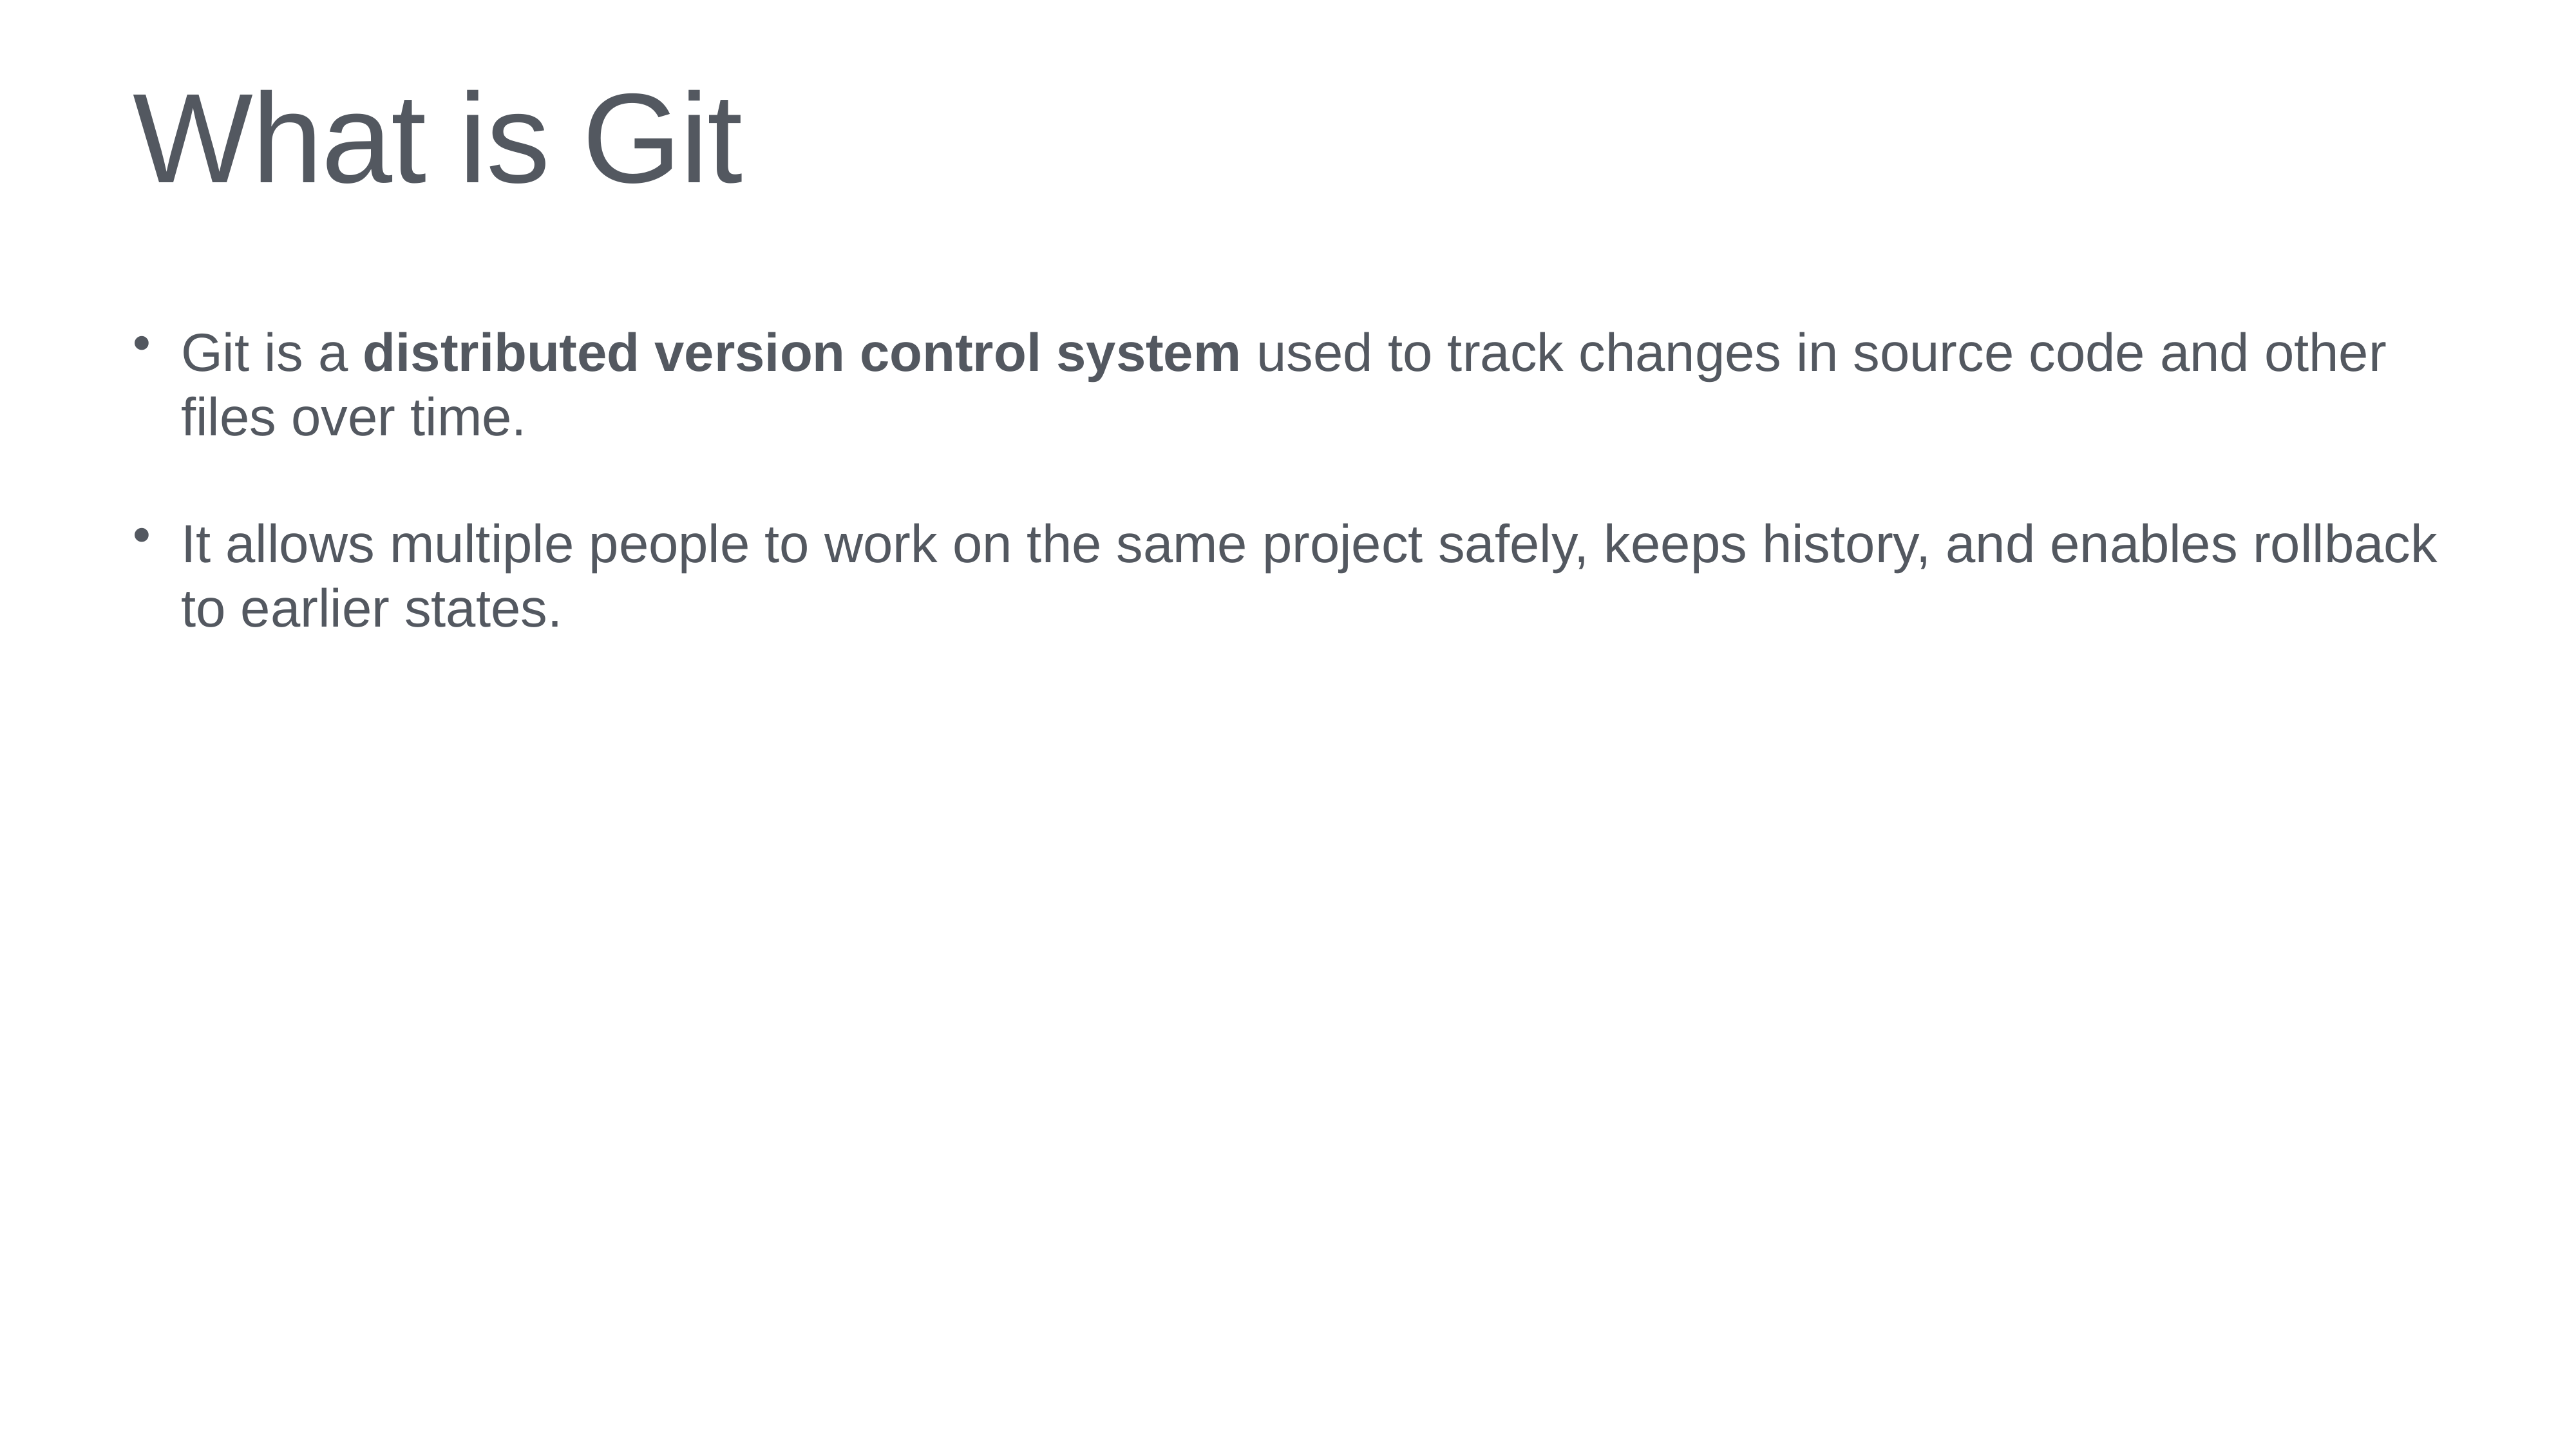

# What is Git
Git is a distributed version control system used to track changes in source code and other files over time.
It allows multiple people to work on the same project safely, keeps history, and enables rollback to earlier states.